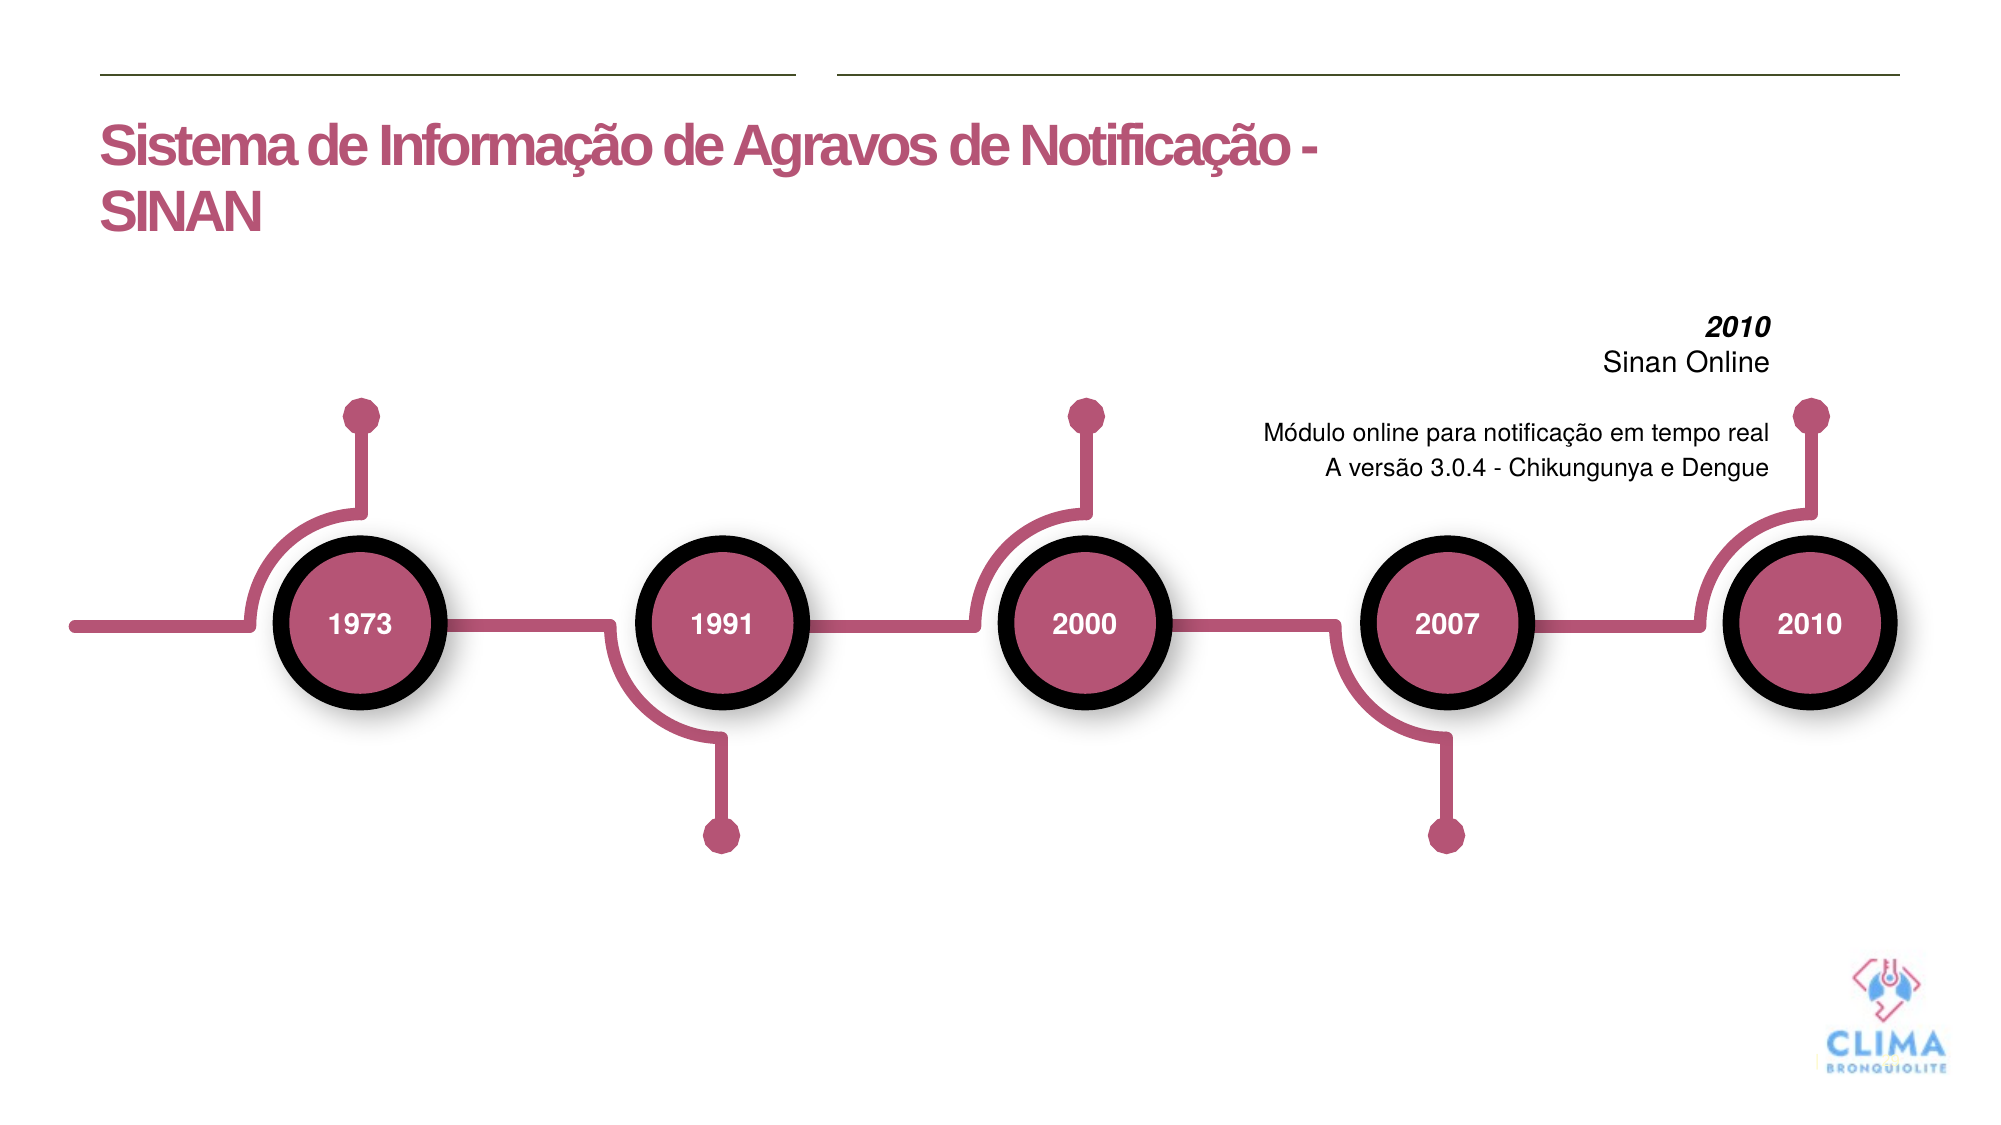

# Sistema de Informação de Agravos de Notificação - SINAN
2010
Sinan Online

Módulo online para notificação em tempo real
A versão 3.0.4 - Chikungunya e Dengue

1991

2000

2007

2010

1973

29